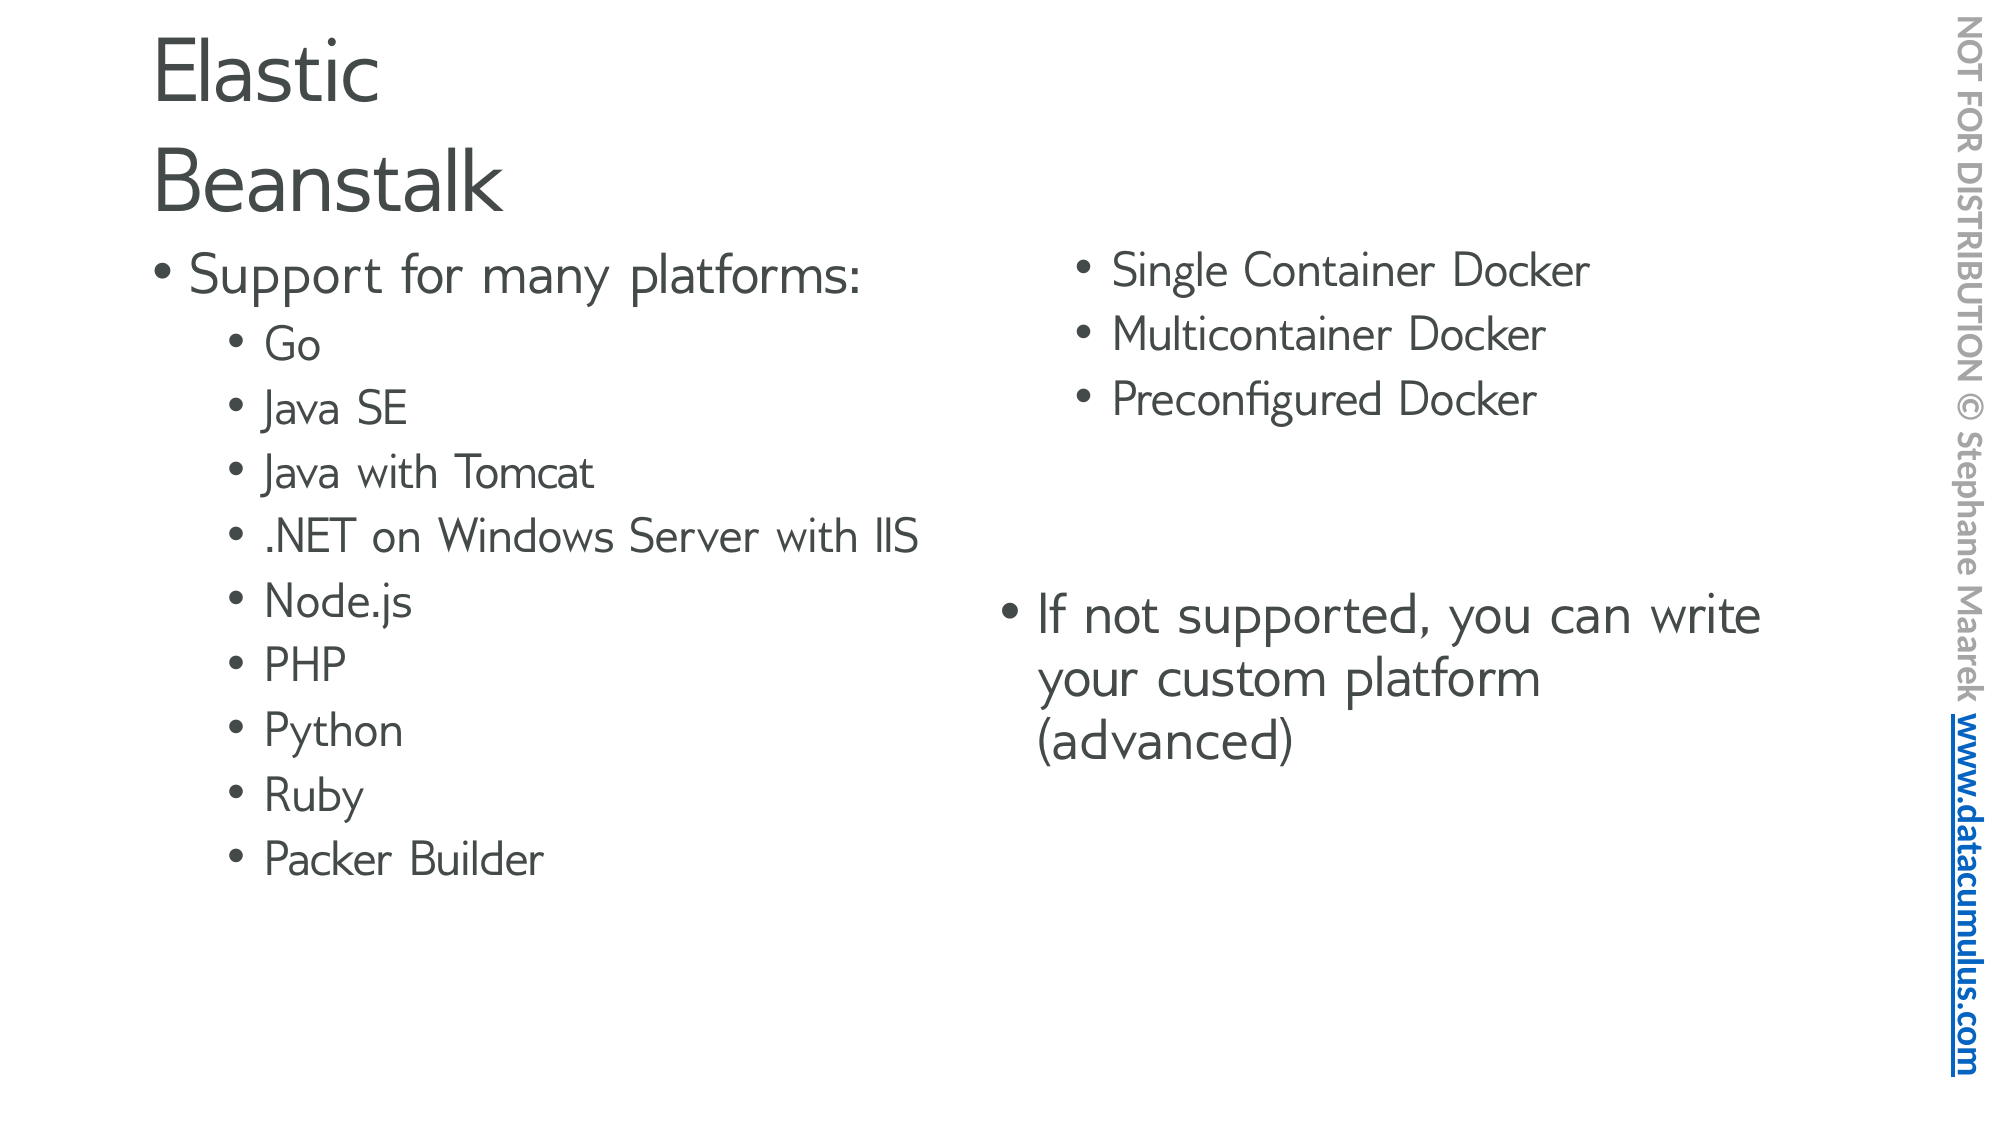

NOT FOR DISTRIBUTION © Stephane Maarek www.datacumulus.com
# Elastic Beanstalk
Support for many platforms:
Go
Java SE
Java with Tomcat
.NET on Windows Server with IIS
Node.js
PHP
Python
Ruby
Packer Builder
Single Container Docker
Multicontainer Docker
Preconfigured Docker

If not supported, you can write  your custom platform (advanced)
© Stephane Maarek